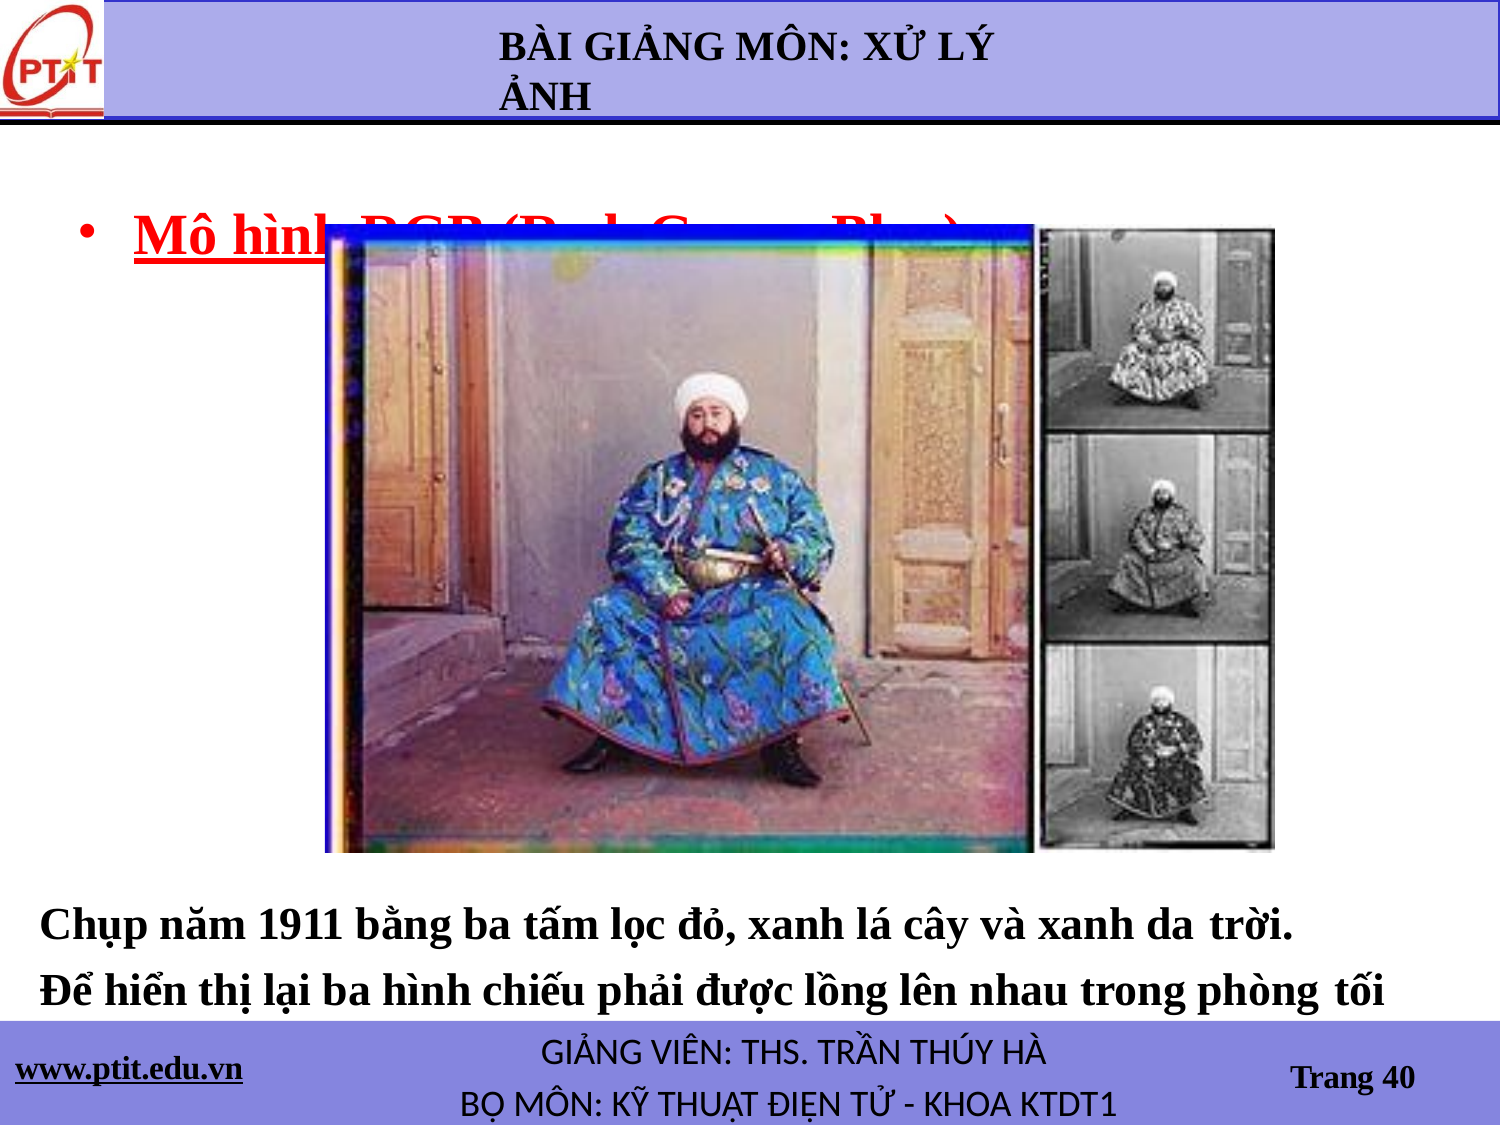

BÀI GIẢNG MÔN: XỬ LÝ ẢNH

Mô hình RGB (Red, Green, Blue)

Chụp năm 1911 bằng ba tấm lọc đỏ, xanh lá cây và xanh da trời.
Để hiển thị lại ba hình chiếu phải được lồng lên nhau trong phòng tối

GIẢNG VIÊN: THS. TRẦN THÚY HÀ
BỘ MÔN: KỸ THUẬT ĐIỆN TỬ - KHOA KTDT1
www.ptit.edu.vn
Trang 40